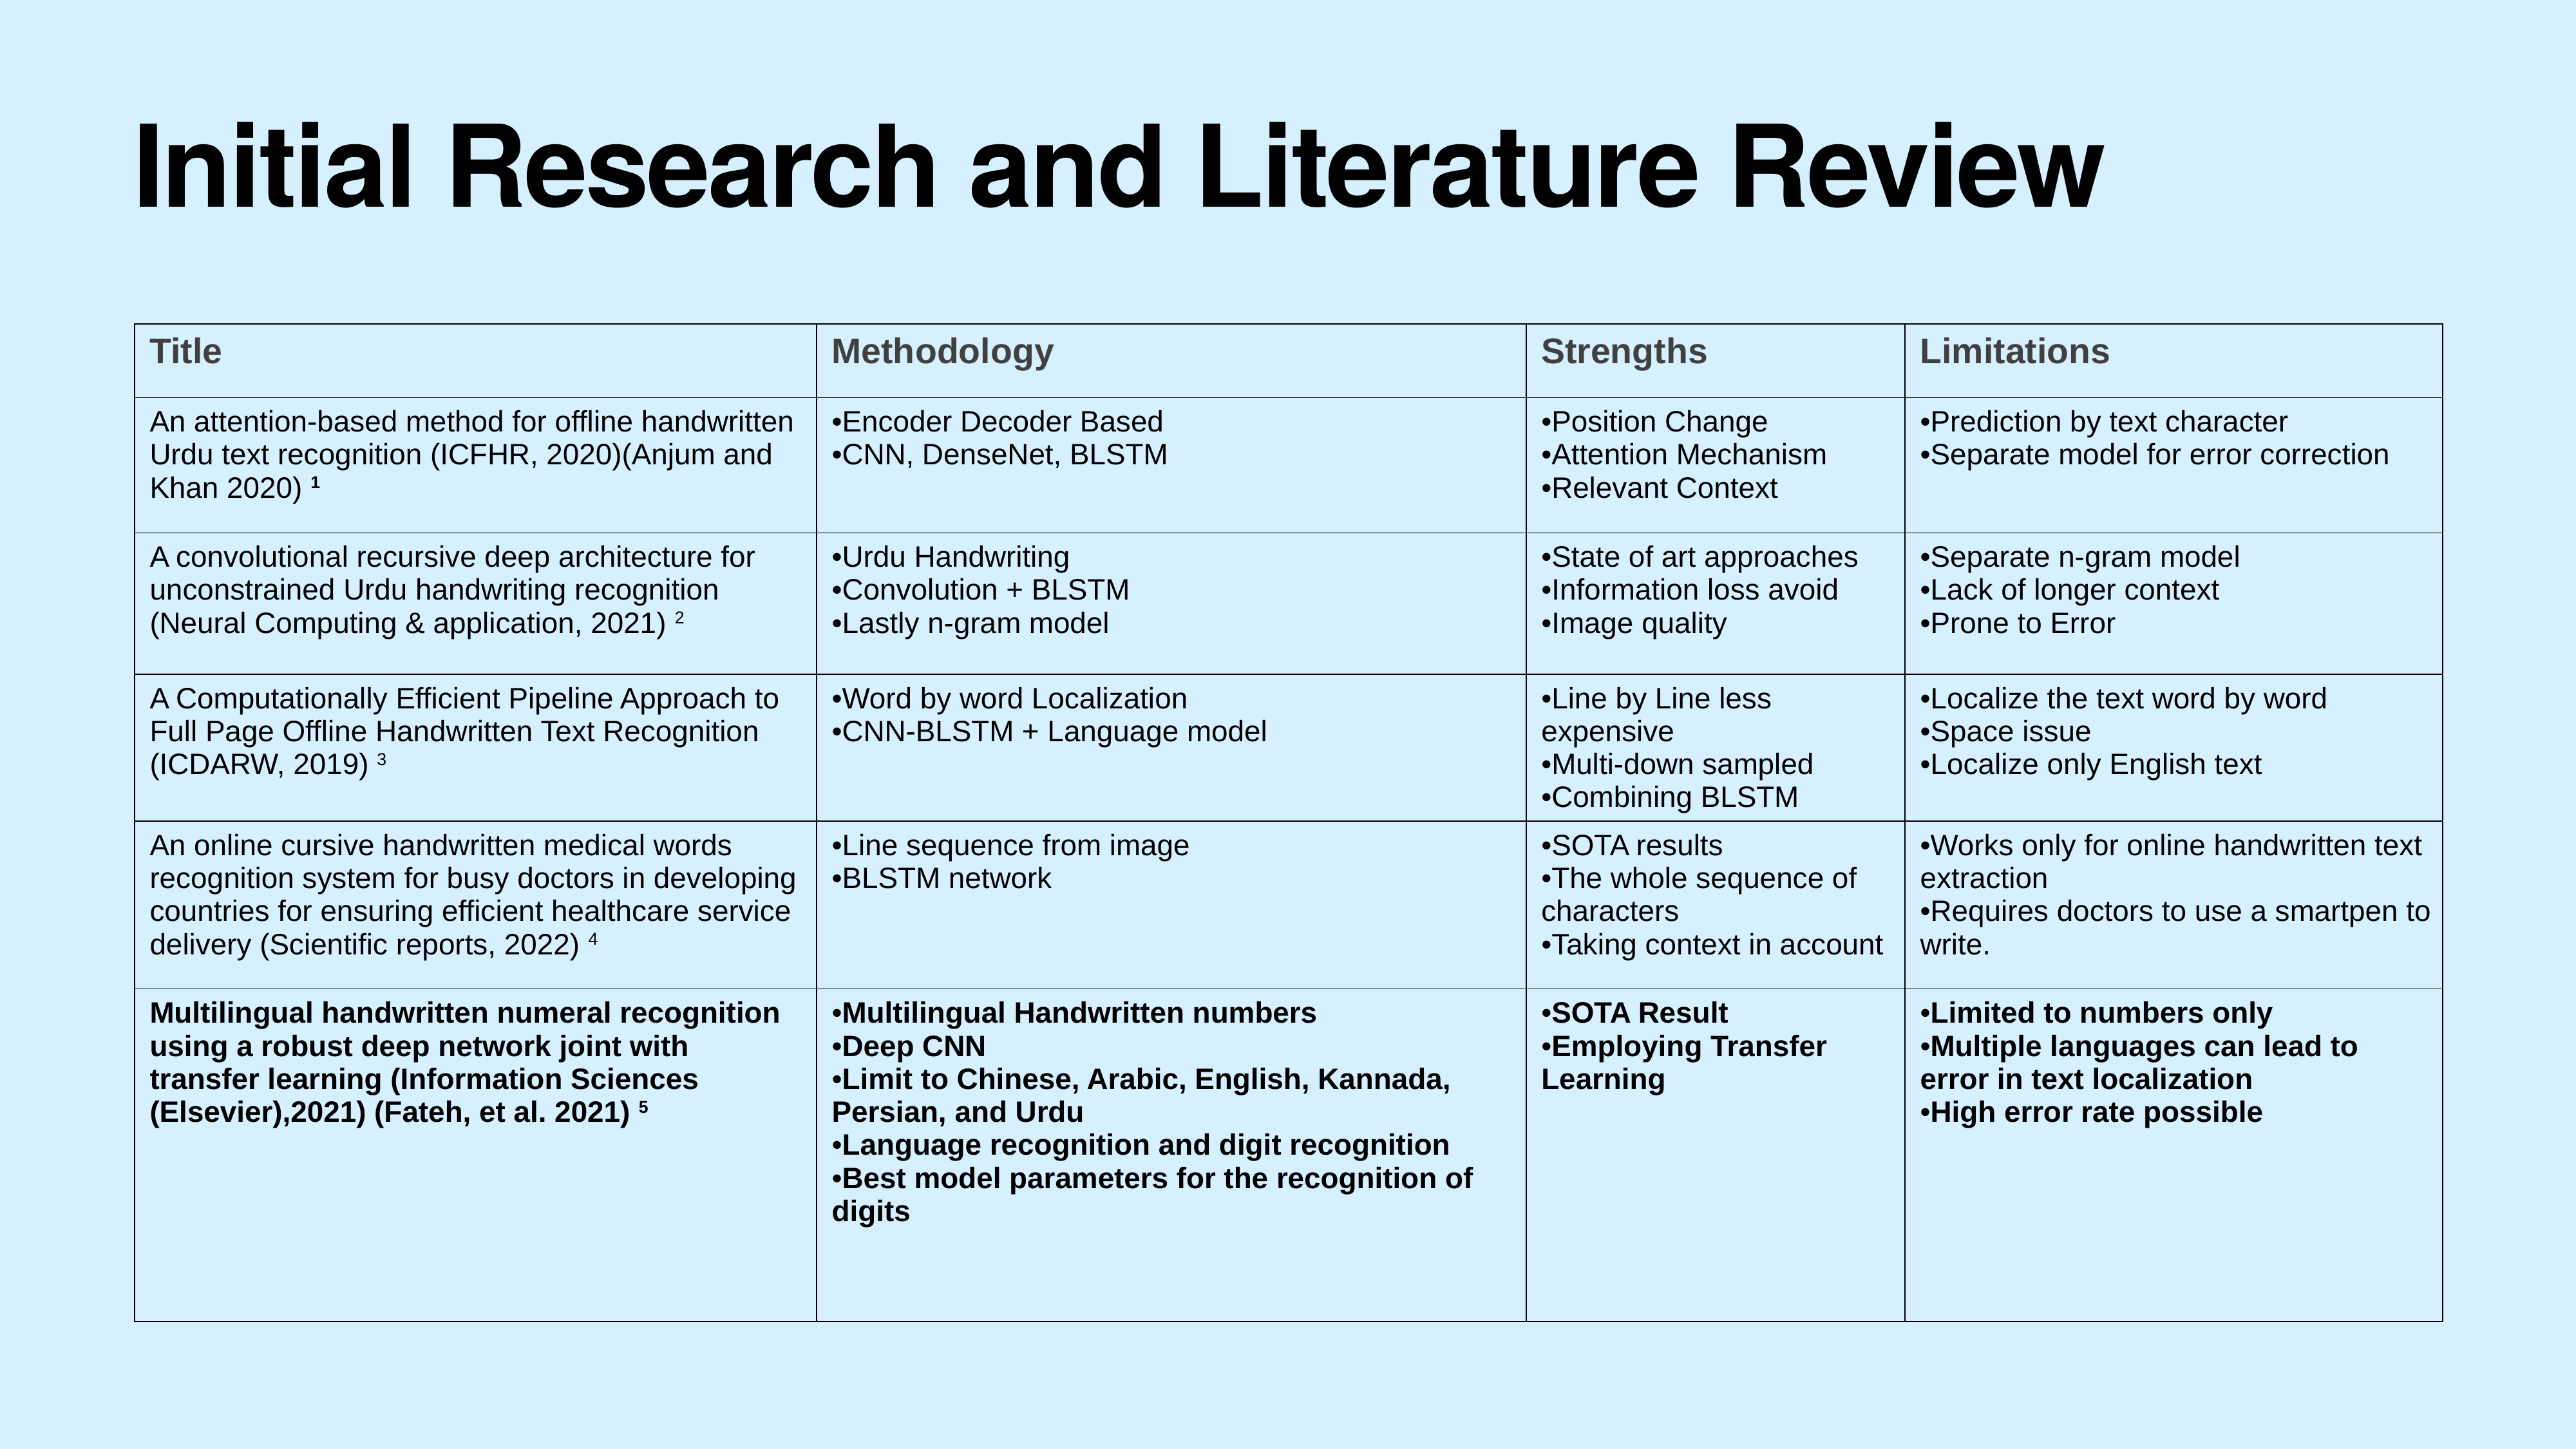

# Initial Research and Literature Review
| Title | Methodology | Strengths | Limitations |
| --- | --- | --- | --- |
| An attention-based method for offline handwritten Urdu text recognition (ICFHR, 2020)(Anjum and Khan 2020) 1 | •Encoder Decoder Based •CNN, DenseNet, BLSTM | •Position Change •Attention Mechanism •Relevant Context | •Prediction by text character •Separate model for error correction |
| A convolutional recursive deep architecture for unconstrained Urdu handwriting recognition (Neural Computing & application, 2021) 2 | •Urdu Handwriting •Convolution + BLSTM •Lastly n-gram model | •State of art approaches •Information loss avoid •Image quality | •Separate n-gram model •Lack of longer context •Prone to Error |
| A Computationally Efficient Pipeline Approach to Full Page Offline Handwritten Text Recognition (ICDARW, 2019) 3 | •Word by word Localization •CNN-BLSTM + Language model | •Line by Line less expensive •Multi-down sampled •Combining BLSTM | •Localize the text word by word •Space issue •Localize only English text |
| An online cursive handwritten medical words recognition system for busy doctors in developing countries for ensuring efficient healthcare service delivery (Scientific reports, 2022) 4 | •Line sequence from image •BLSTM network | •SOTA results •The whole sequence of characters •Taking context in account | •Works only for online handwritten text extraction •Requires doctors to use a smartpen to write. |
| Multilingual handwritten numeral recognition using a robust deep network joint with transfer learning (Information Sciences (Elsevier),2021) (Fateh, et al. 2021) 5 | •Multilingual Handwritten numbers •Deep CNN •Limit to Chinese, Arabic, English, Kannada, Persian, and Urdu  •Language recognition and digit recognition  •Best model parameters for the recognition of digits | •SOTA Result •Employing Transfer Learning | •Limited to numbers only •Multiple languages can lead to error in text localization •High error rate possible |